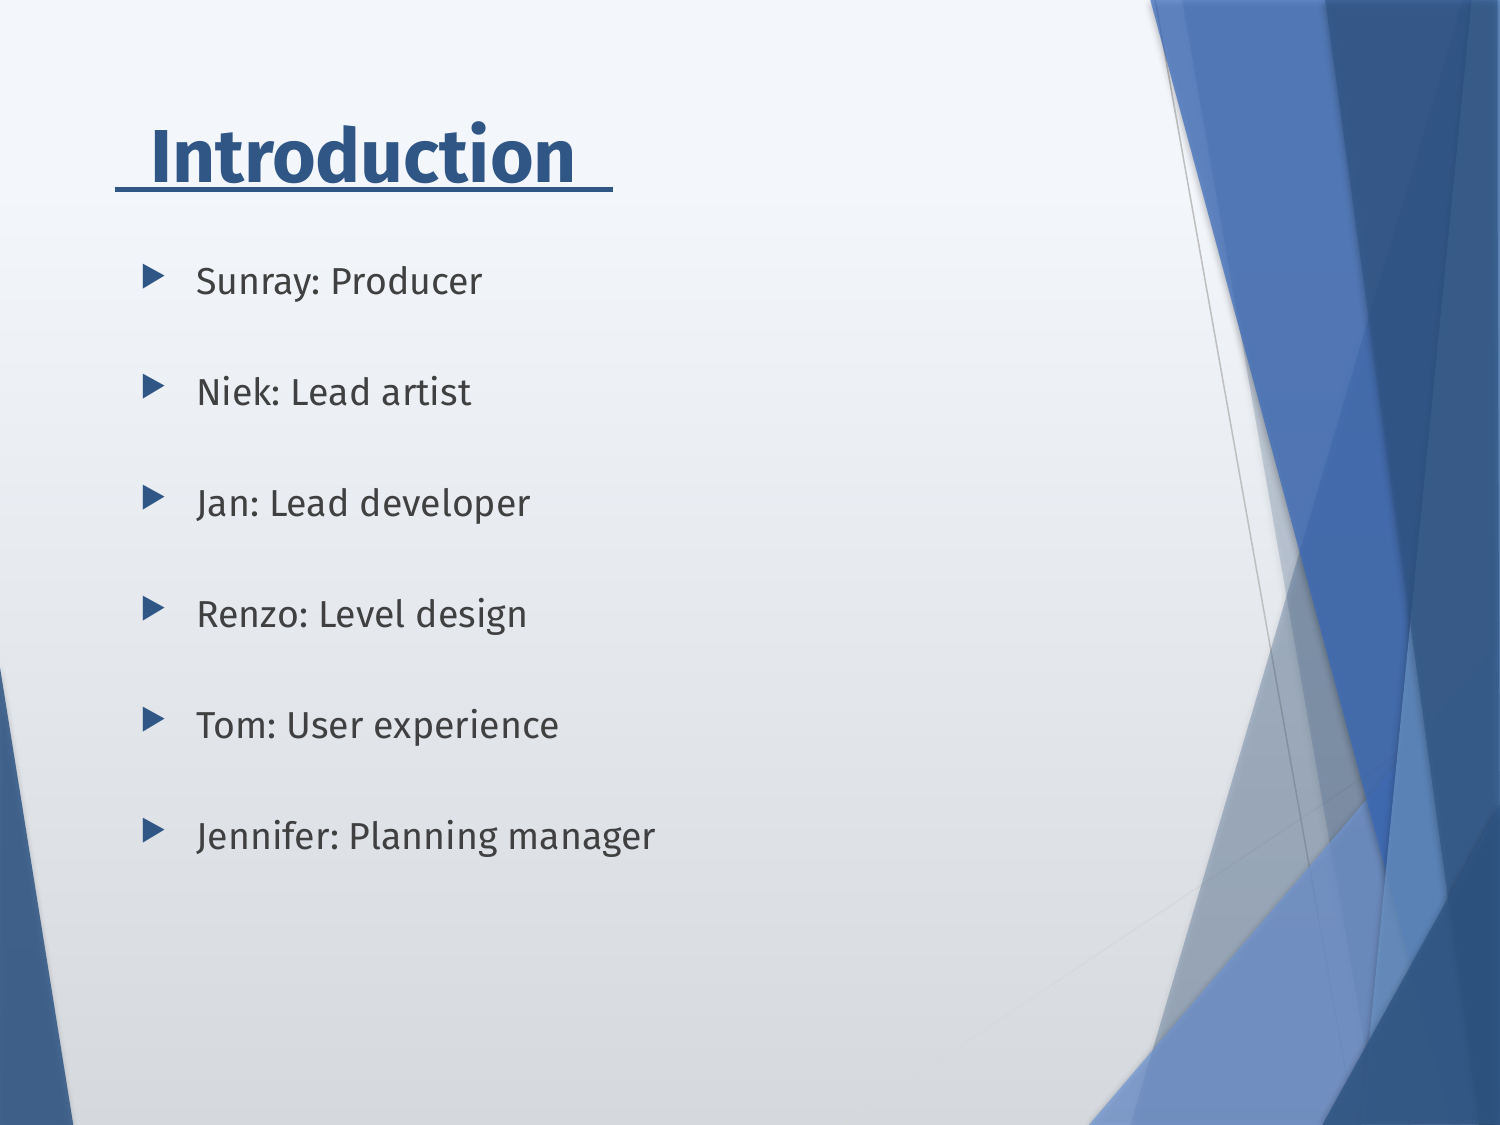

# Introduction
Sunray: Producer
Niek: Lead artist
Jan: Lead developer
Renzo: Level design
Tom: User experience
Jennifer: Planning manager